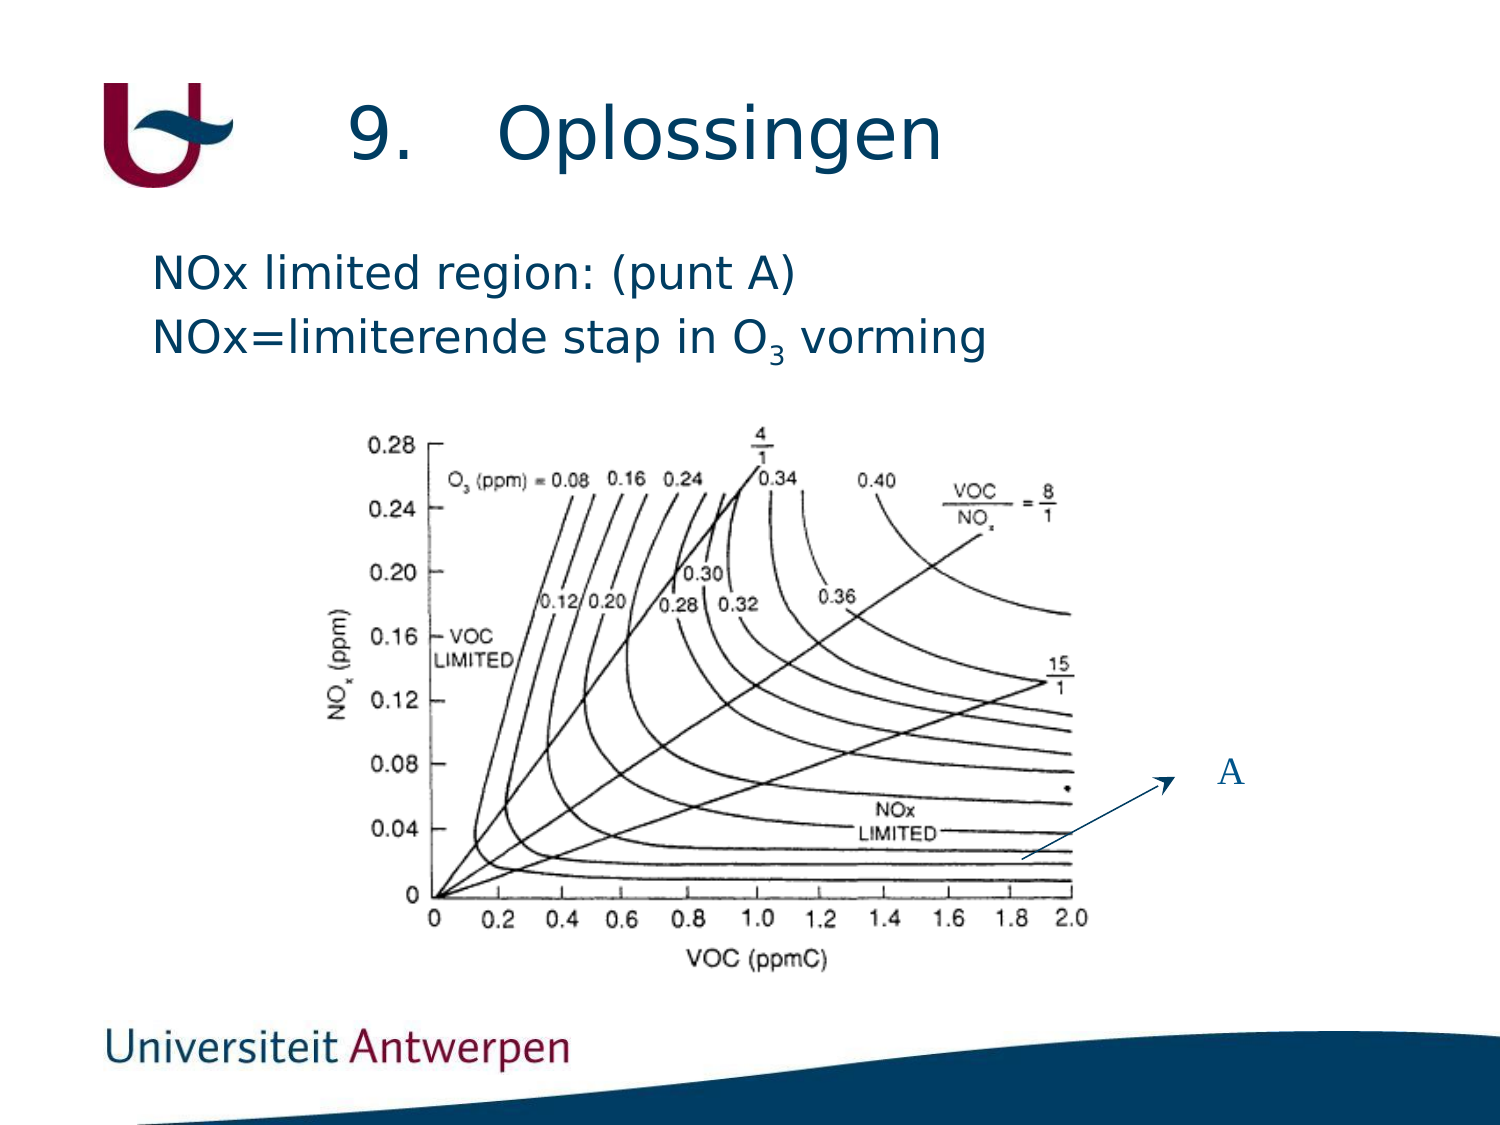

# 9.	Oplossingen
NOx limited region: (punt A)
NOx=limiterende stap in O3 vorming

A